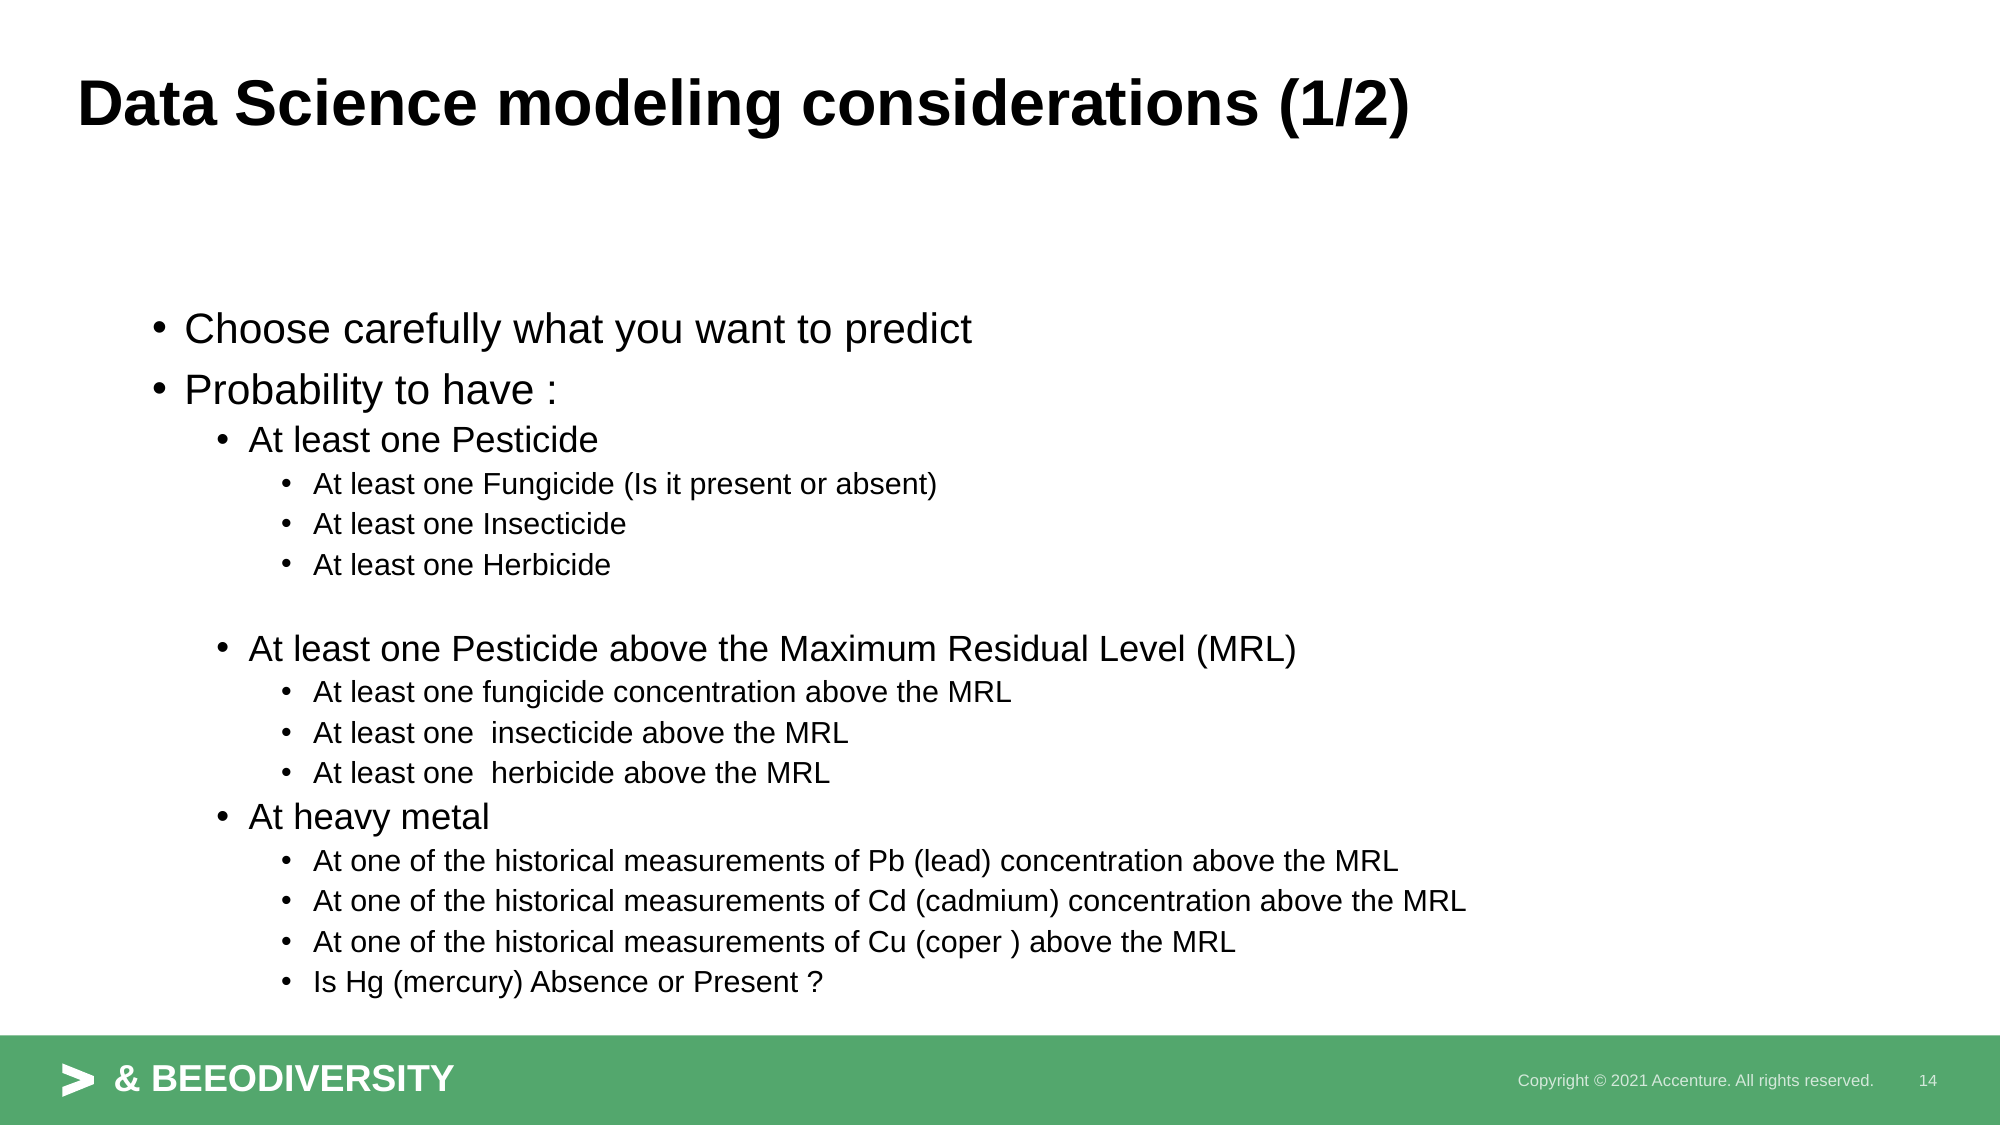

# Data Science modeling considerations (1/2)
Choose carefully what you want to predict
Probability to have :
At least one Pesticide
At least one Fungicide (Is it present or absent)
At least one Insecticide
At least one Herbicide

At least one Pesticide above the Maximum Residual Level (MRL)
At least one fungicide concentration above the MRL
At least one  insecticide above the MRL
At least one  herbicide above the MRL
At heavy metal
At one of the historical measurements of Pb (lead) concentration above the MRL
At one of the historical measurements of Cd (cadmium) concentration above the MRL
At one of the historical measurements of Cu (coper ) above the MRL
Is Hg (mercury) Absence or Present ?

& BEEODIVERSITY
14

Copyright © 2021 Accenture. All rights reserved.